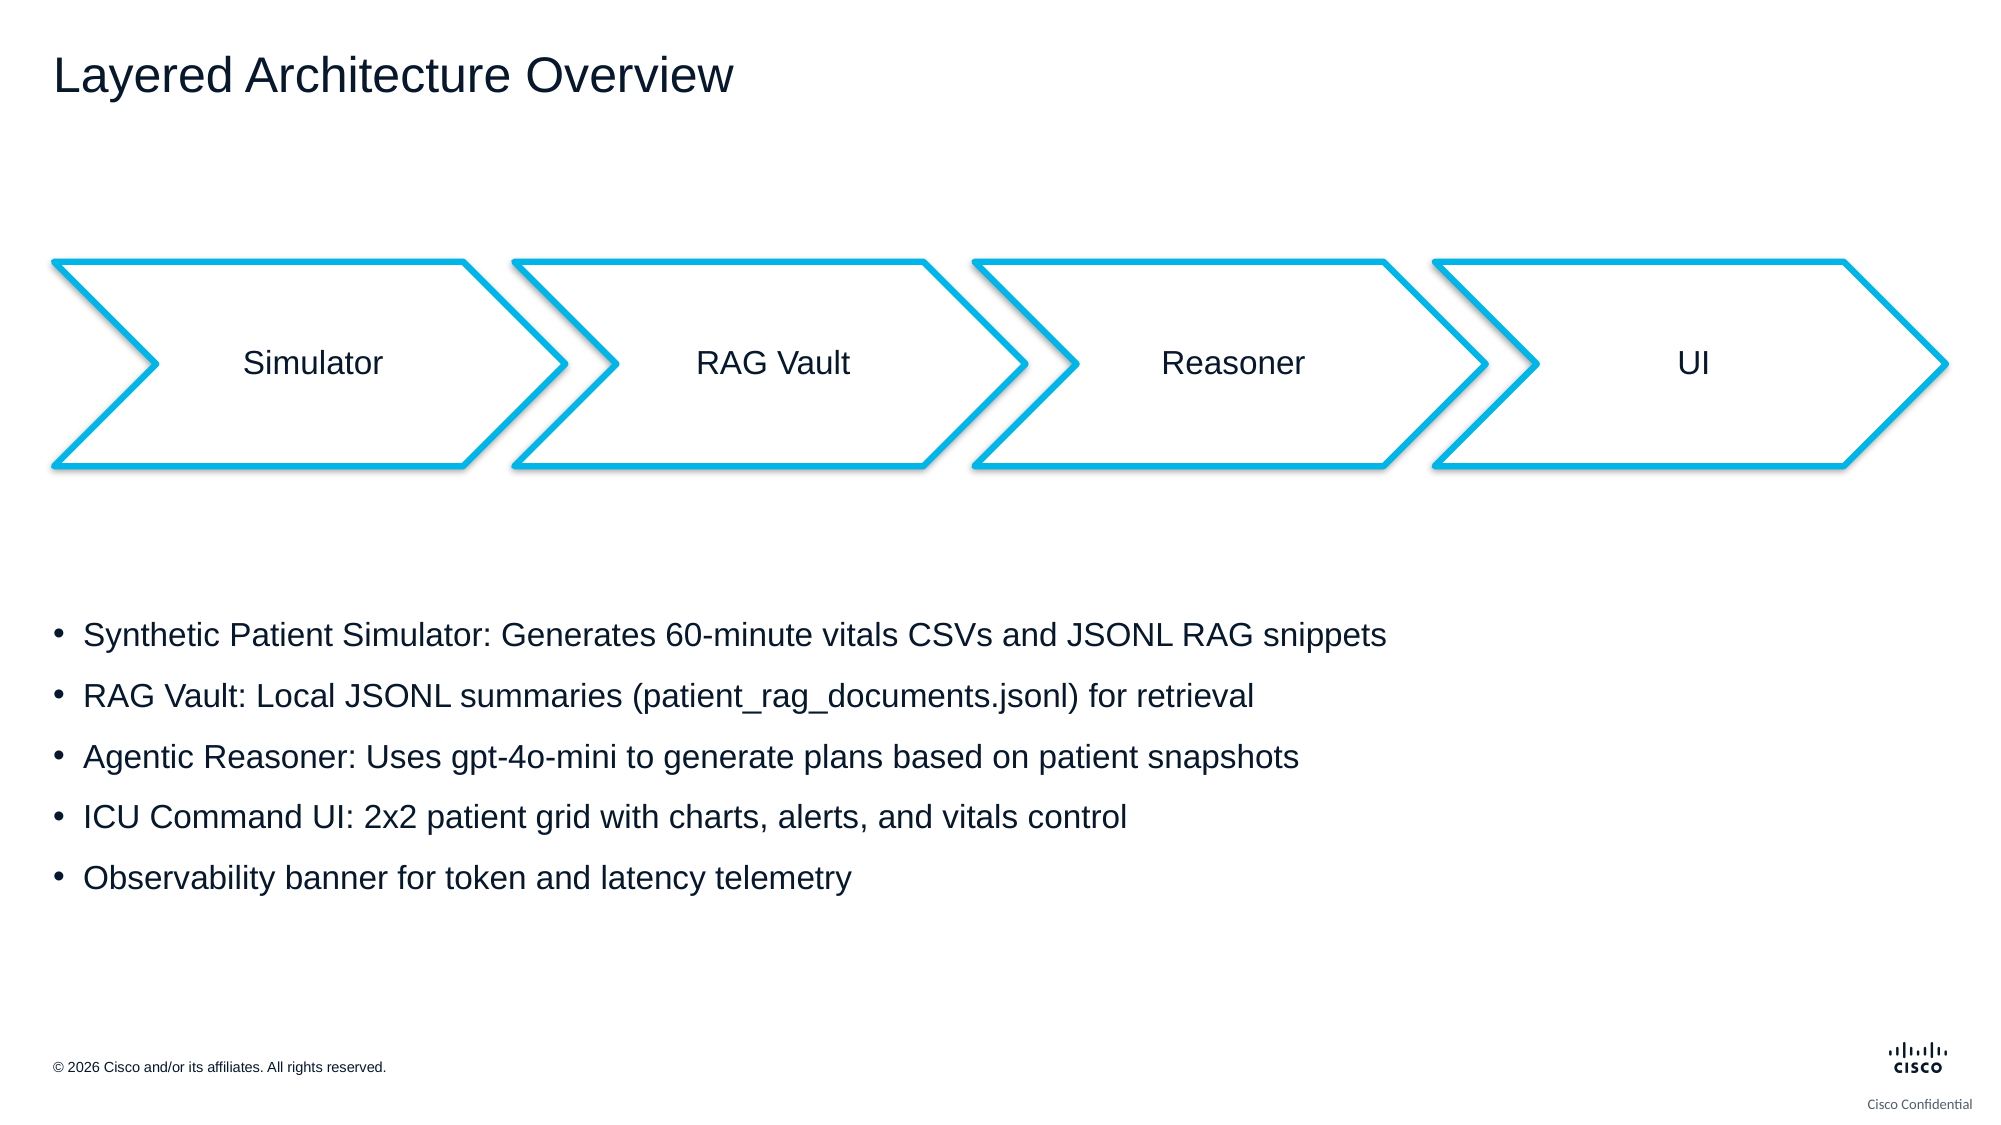

# Layered Architecture Overview
Simulator
RAG Vault
Reasoner
UI
Synthetic Patient Simulator: Generates 60-minute vitals CSVs and JSONL RAG snippets
RAG Vault: Local JSONL summaries (patient_rag_documents.jsonl) for retrieval
Agentic Reasoner: Uses gpt-4o-mini to generate plans based on patient snapshots
ICU Command UI: 2x2 patient grid with charts, alerts, and vitals control
Observability banner for token and latency telemetry